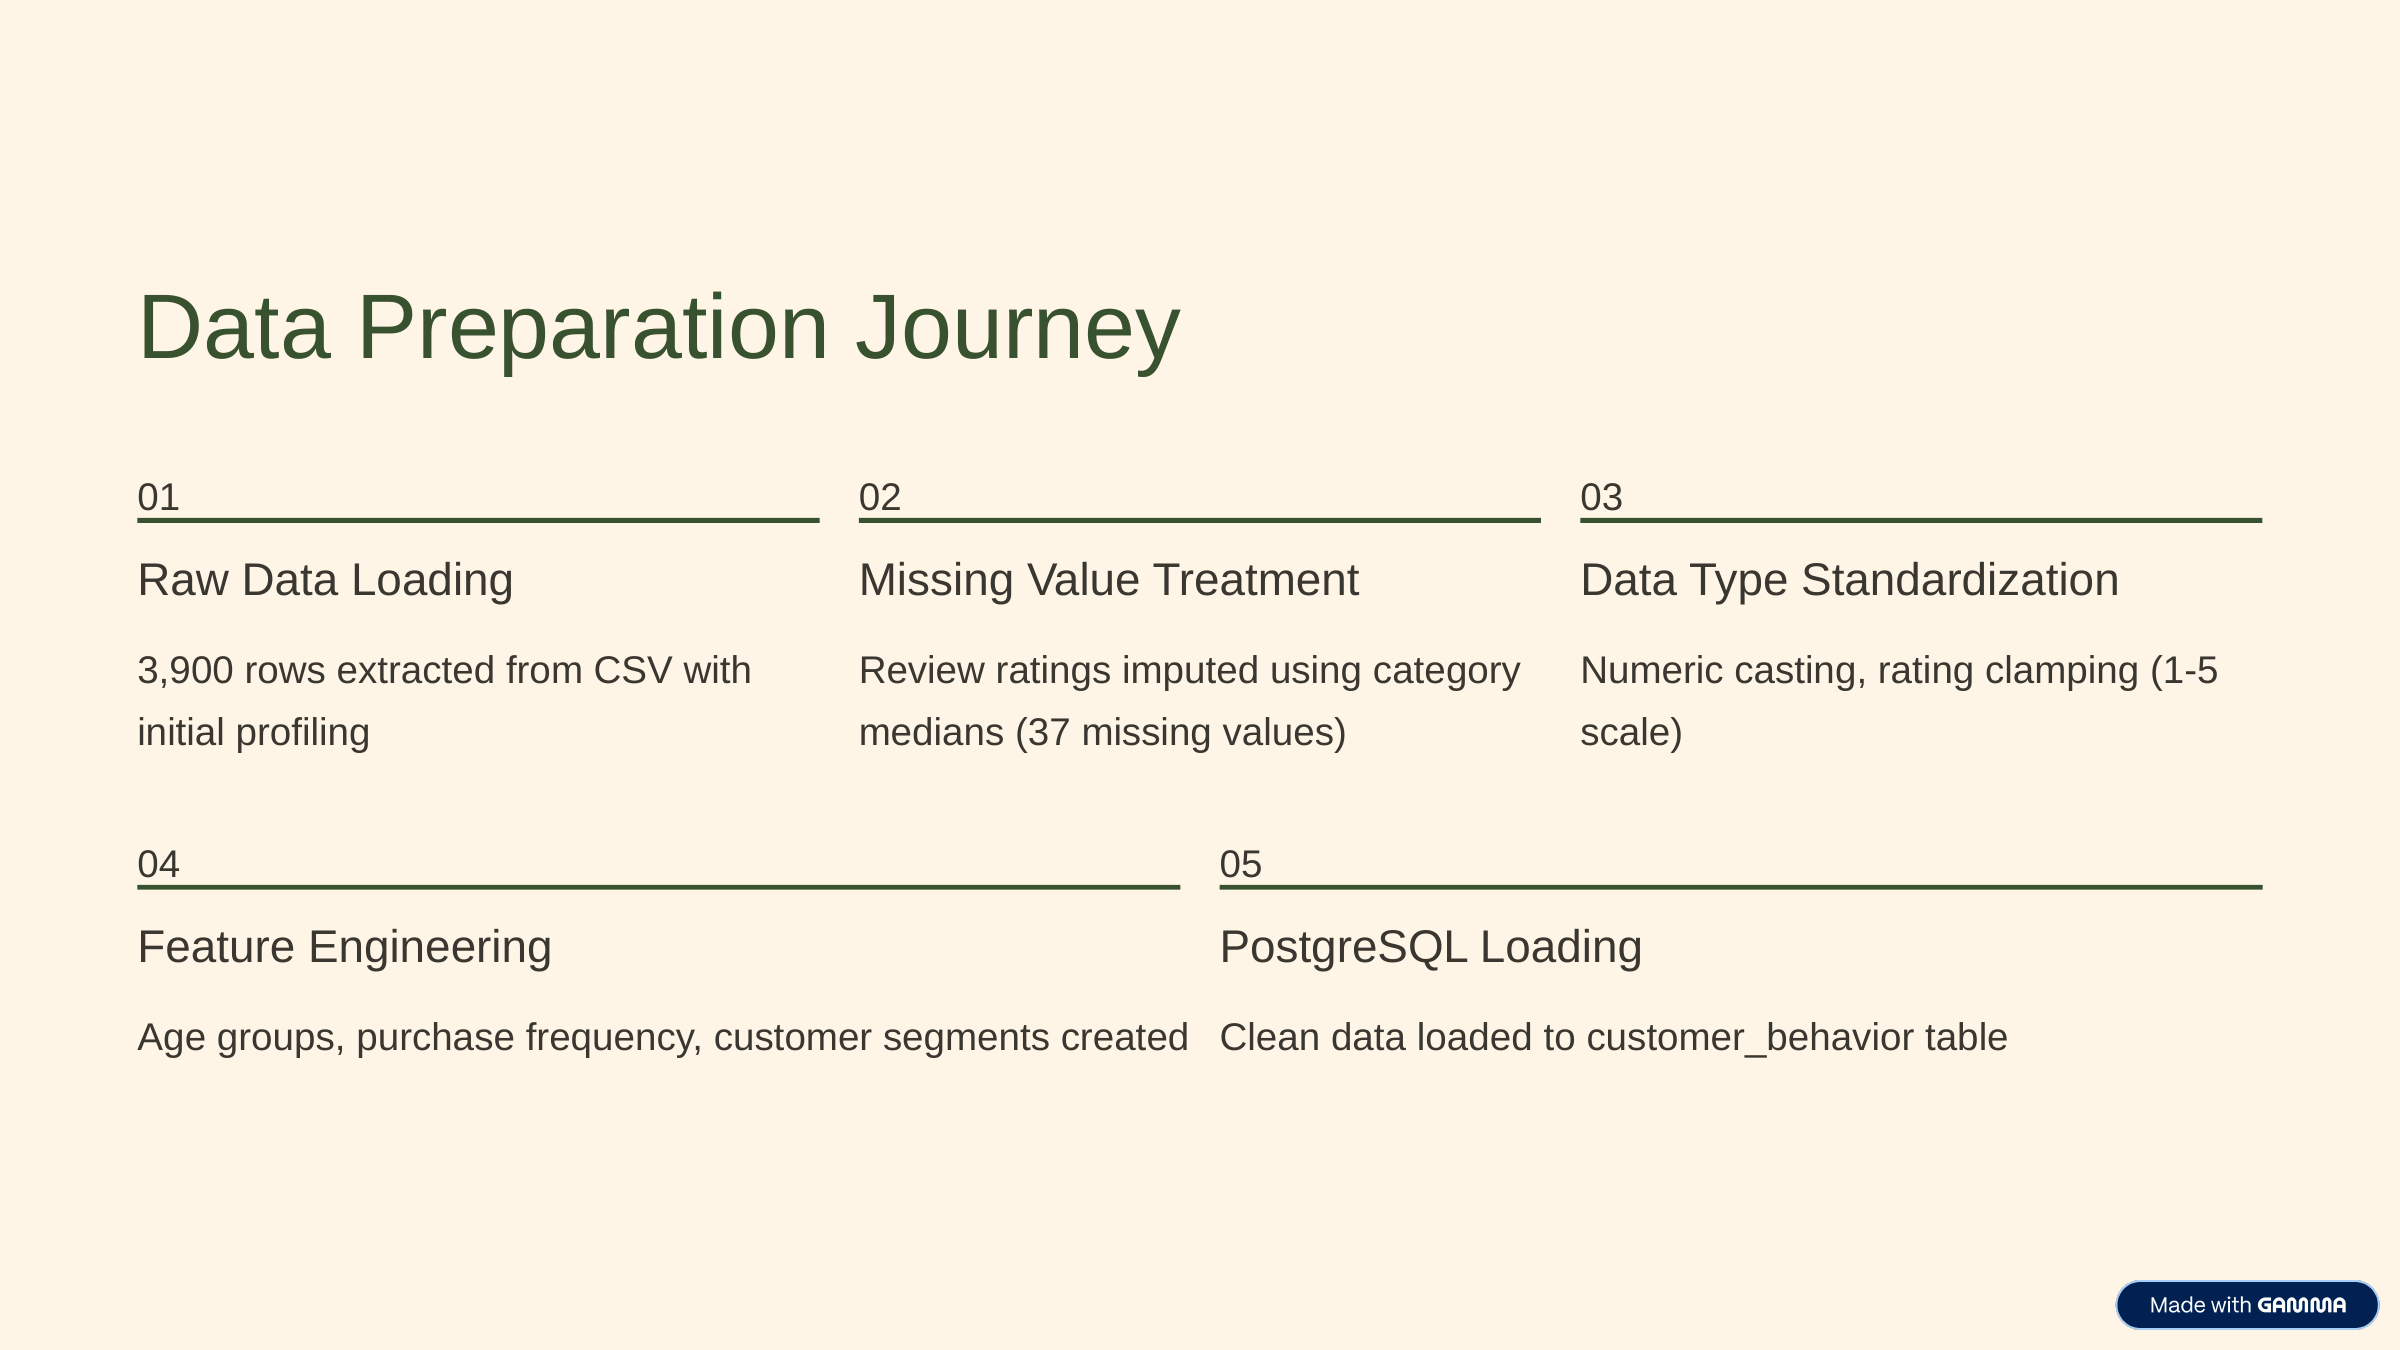

Data Preparation Journey
01
02
03

Raw Data Loading
Missing Value Treatment
Data Type Standardization
3,900 rows extracted from CSV with initial profiling
Review ratings imputed using category medians (37 missing values)
Numeric casting, rating clamping (1-5 scale)
04
05

Feature Engineering
PostgreSQL Loading
Age groups, purchase frequency, customer segments created
Clean data loaded to customer_behavior table